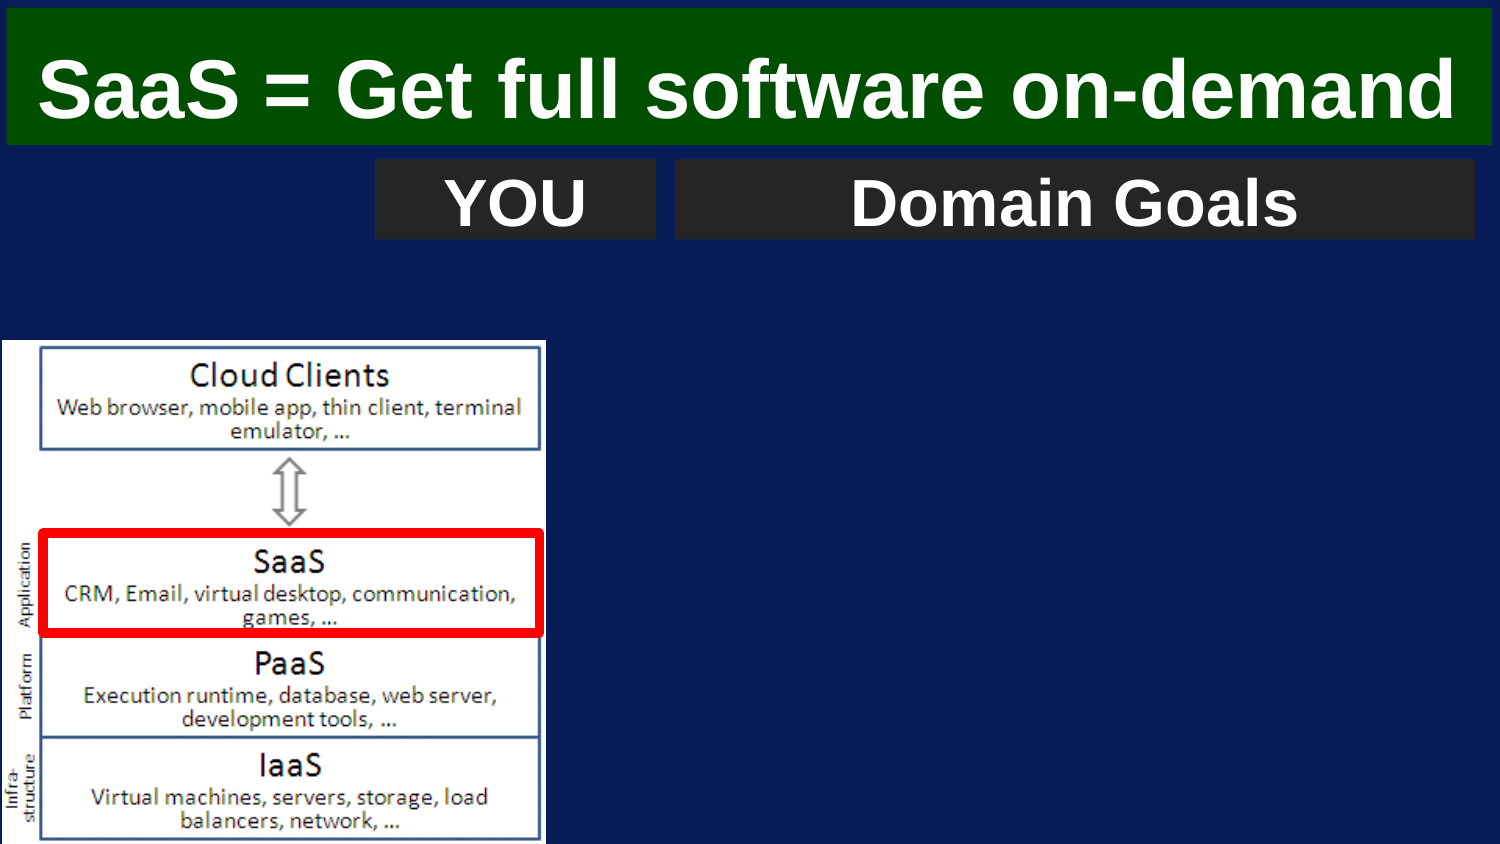

# SaaS = Get full software on-demand
Domain Goals
YOU